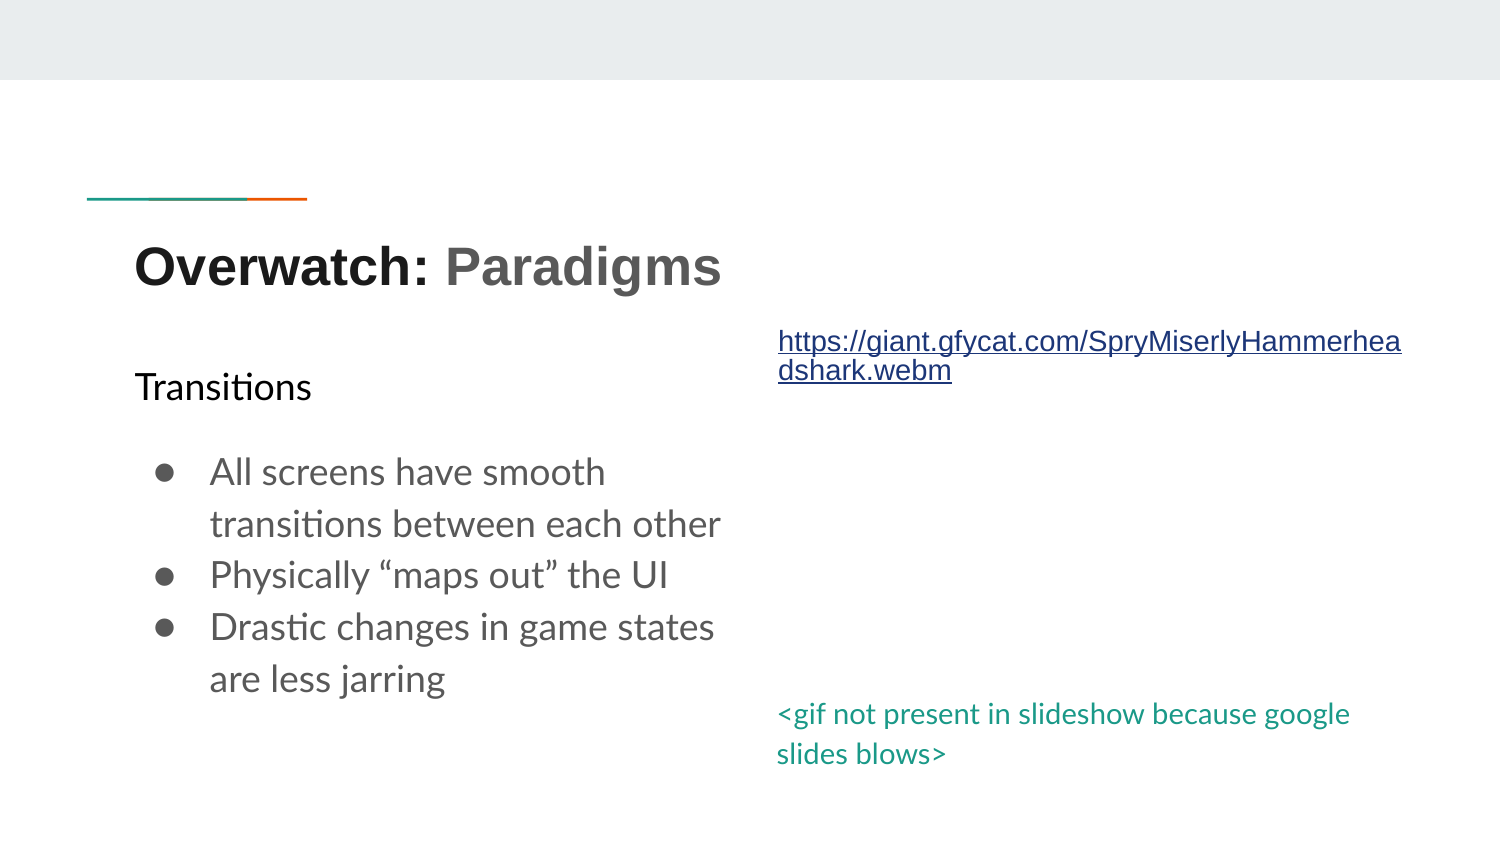

# Overwatch: Paradigms
https://giant.gfycat.com/SpryMiserlyHammerheadshark.webm

Transitions
All screens have smooth transitions between each other
Physically “maps out” the UI
Drastic changes in game states are less jarring
<gif not present in slideshow because google slides blows>